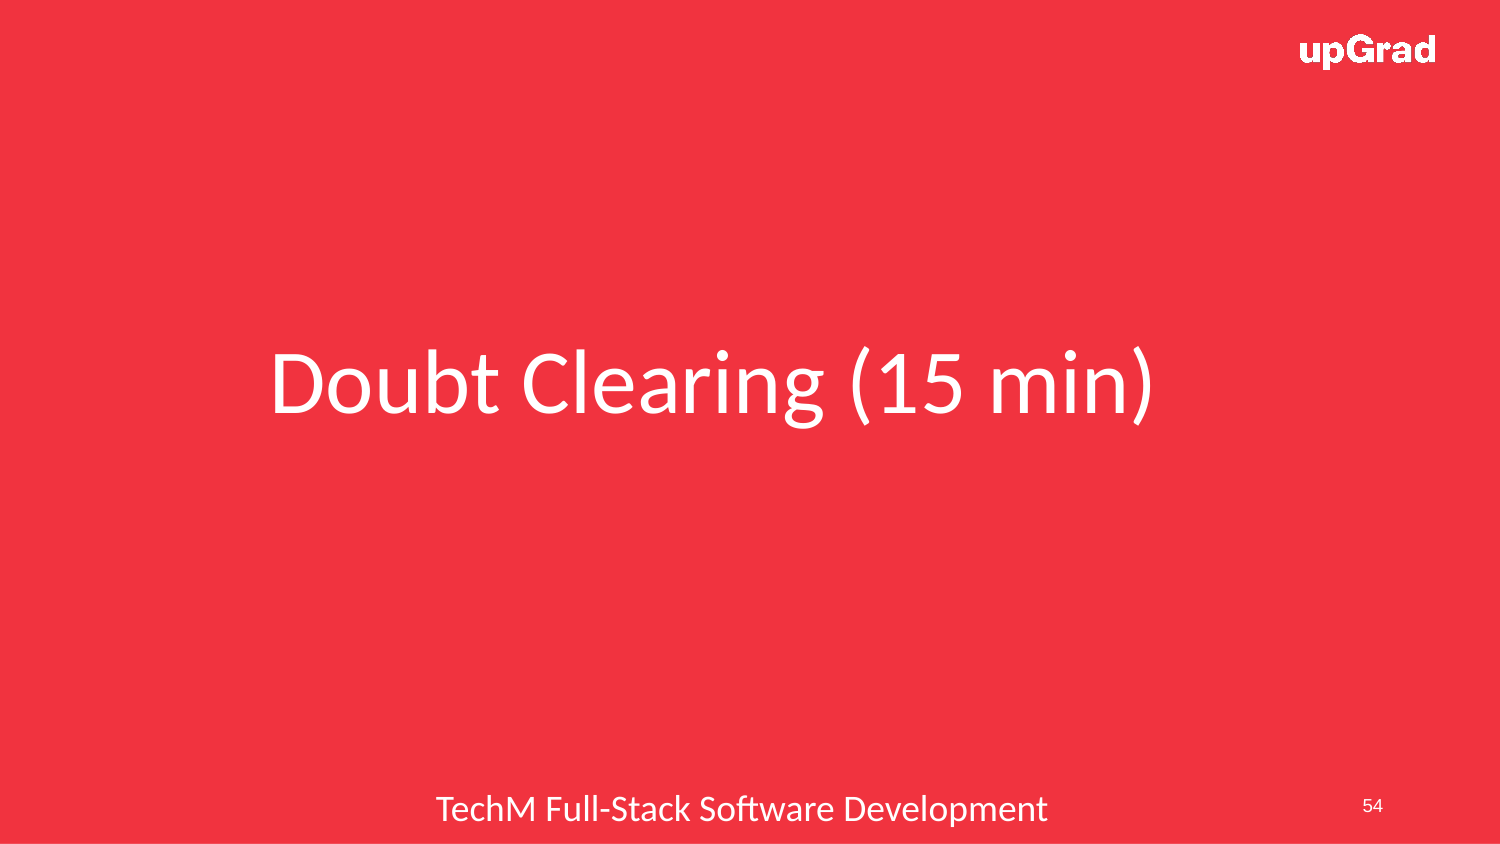

Doubt Clearing (15 min)
54
TechM Full-Stack Software Development